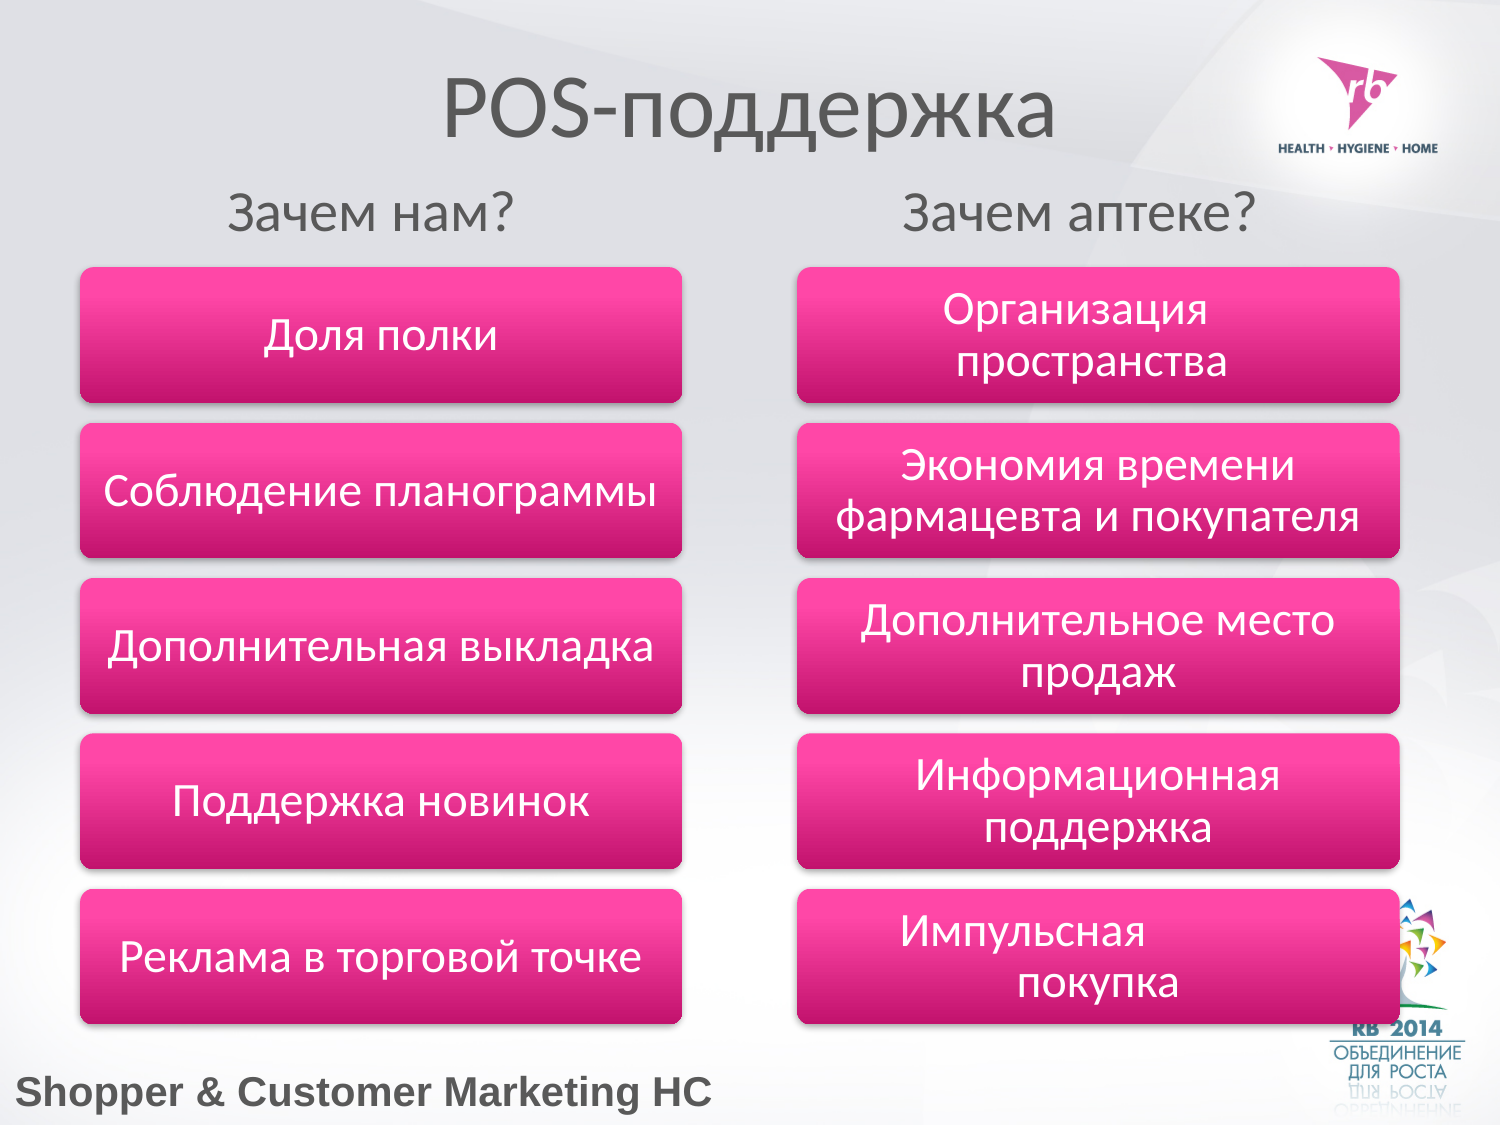

# POS-поддержка
Зачем нам?
Зачем аптеке?

Доля полки
Организация    пространства

Соблюдение планограммы
Экономия времени фармацевта и покупателя

Дополнительная выкладка
Дополнительное место продаж

Поддержка новинок
Информационная поддержка

Импульсная               покупка
Реклама в торговой точке